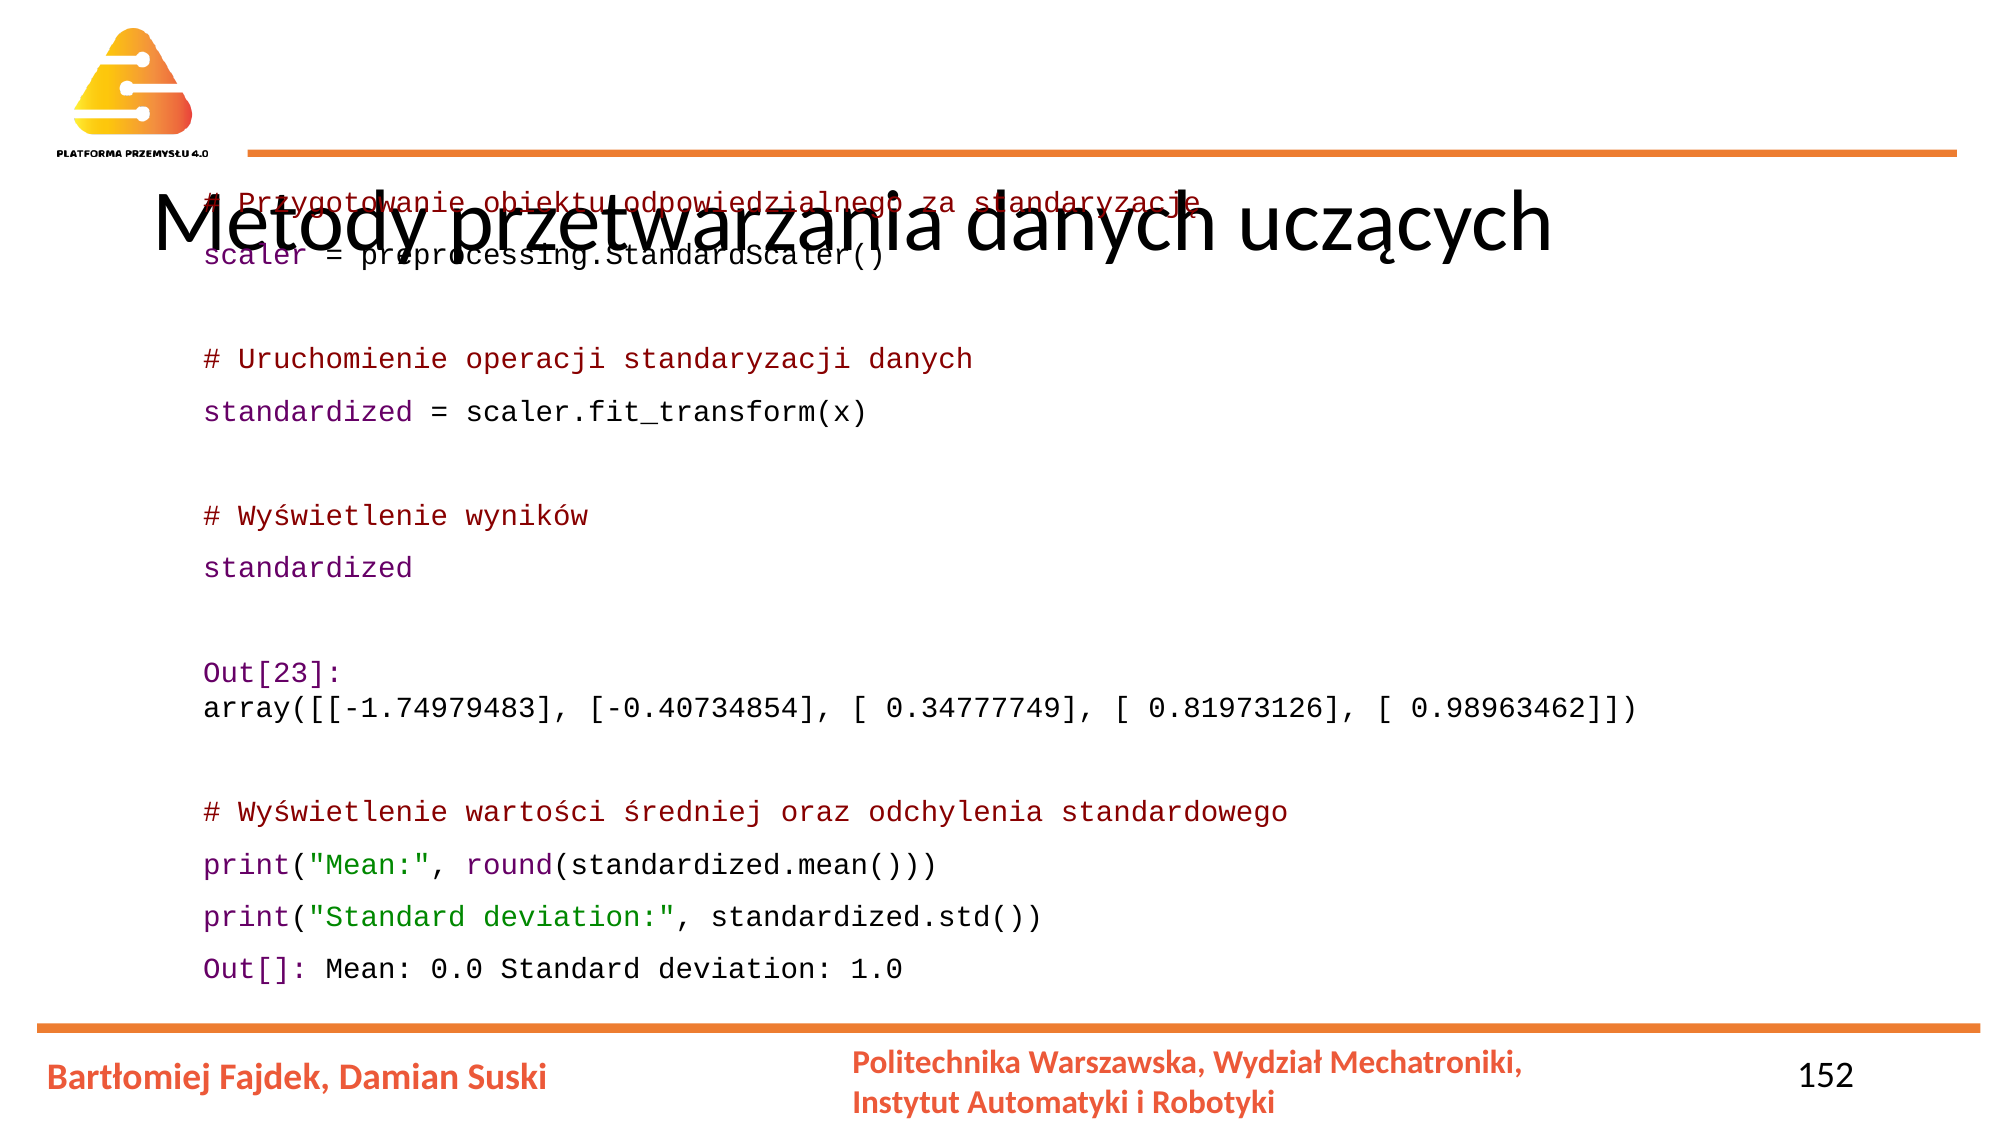

# Metody przetwarzania danych uczących
# Przygotowanie obiektu odpowiedzialnego za standaryzację
scaler = preprocessing.StandardScaler()

# Uruchomienie operacji standaryzacji danych
standardized = scaler.fit_transform(x)

# Wyświetlenie wyników
standardized

Out[23]:
array([[-1.74979483], [-0.40734854], [ 0.34777749], [ 0.81973126], [ 0.98963462]])

# Wyświetlenie wartości średniej oraz odchylenia standardowego
print("Mean:", round(standardized.mean()))
print("Standard deviation:", standardized.std())
Out[]: Mean: 0.0 Standard deviation: 1.0

152